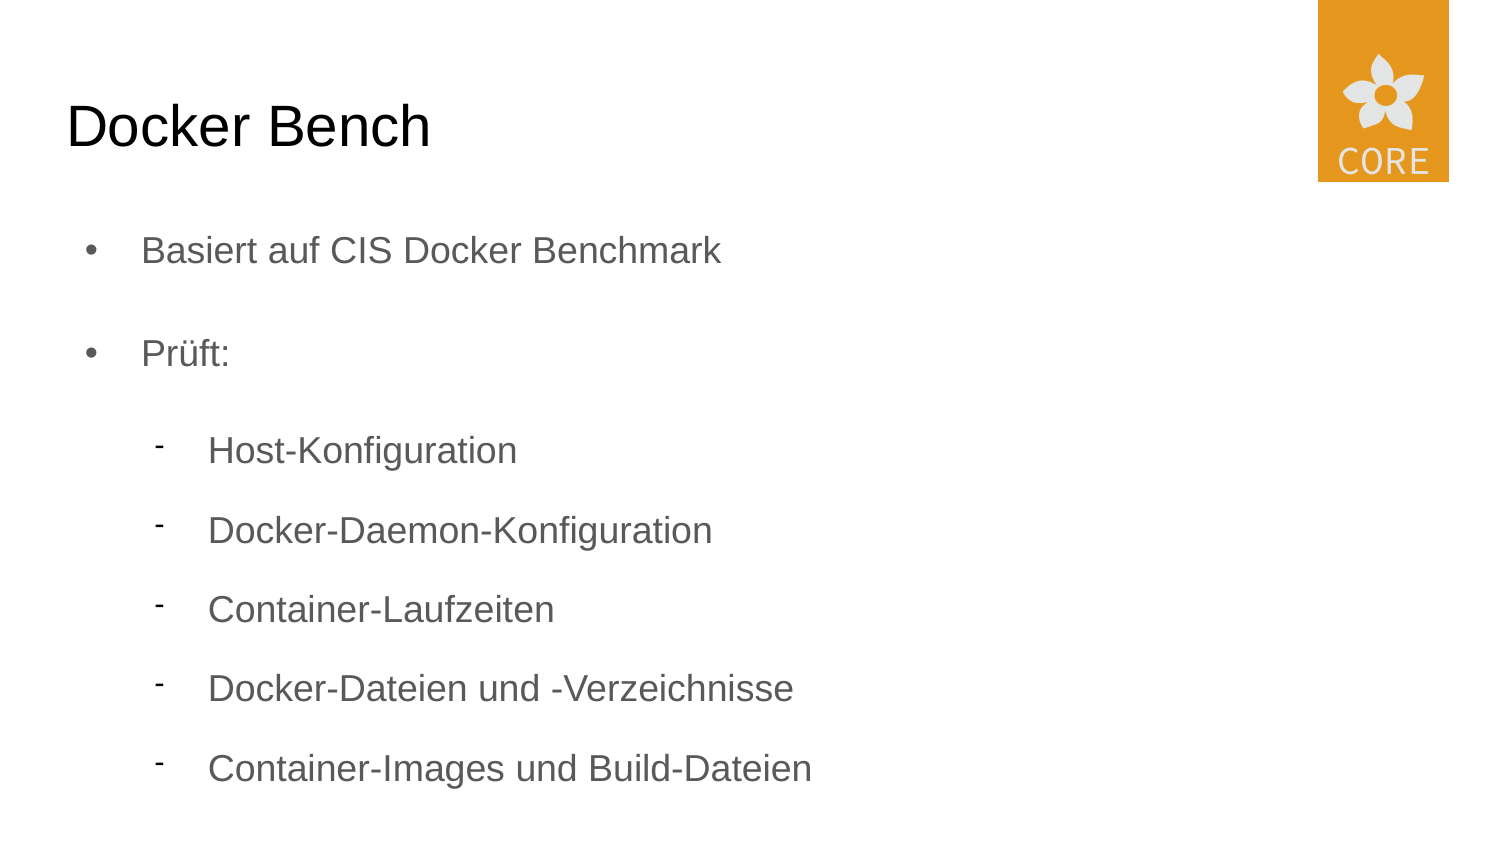

# Docker Bench
Basiert auf CIS Docker Benchmark
Prüft:
Host-Konfiguration
Docker-Daemon-Konfiguration
Container-Laufzeiten
Docker-Dateien und -Verzeichnisse
Container-Images und Build-Dateien